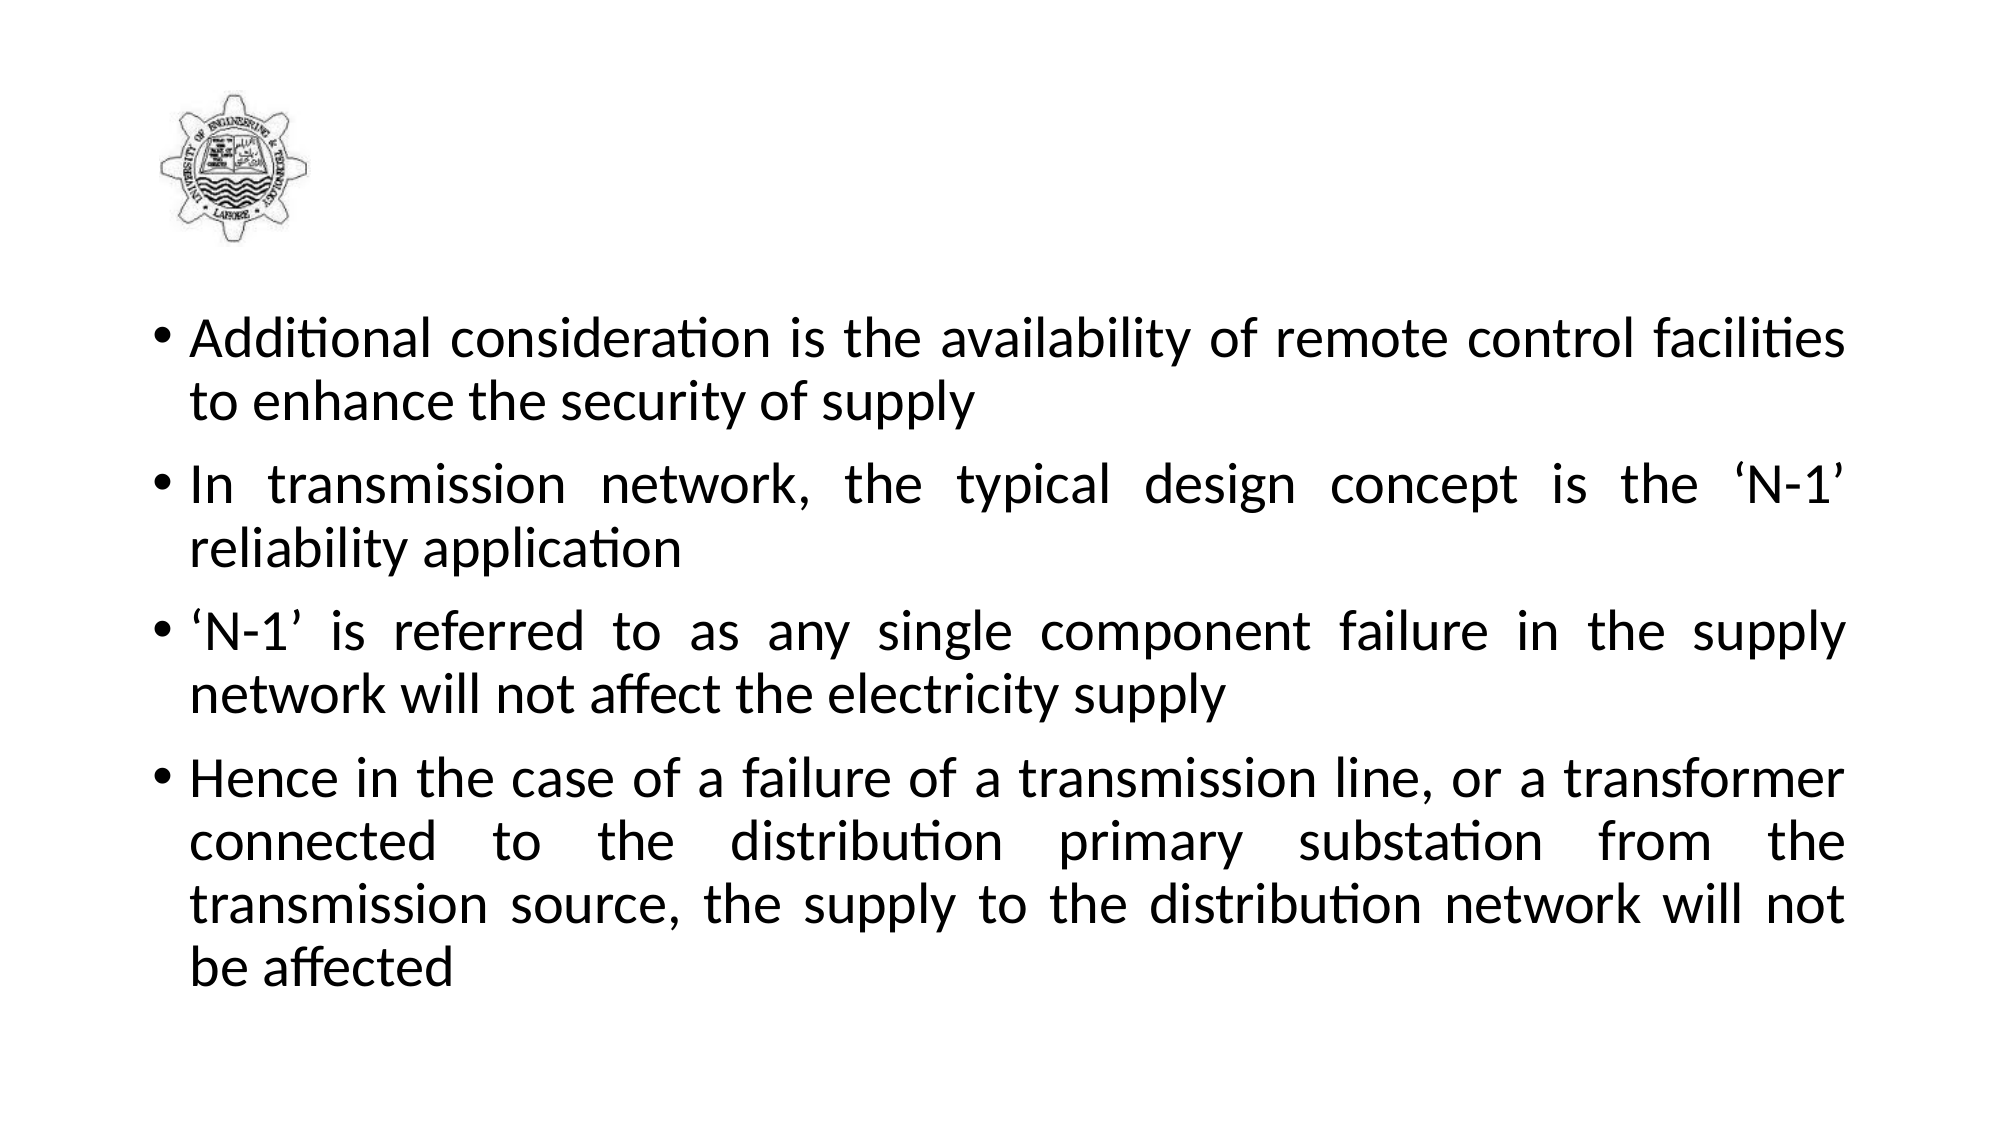

#
Additional consideration is the availability of remote control facilities to enhance the security of supply
In transmission network, the typical design concept is the ‘N-1’ reliability application
‘N-1’ is referred to as any single component failure in the supply network will not affect the electricity supply
Hence in the case of a failure of a transmission line, or a transformer connected to the distribution primary substation from the transmission source, the supply to the distribution network will not be affected